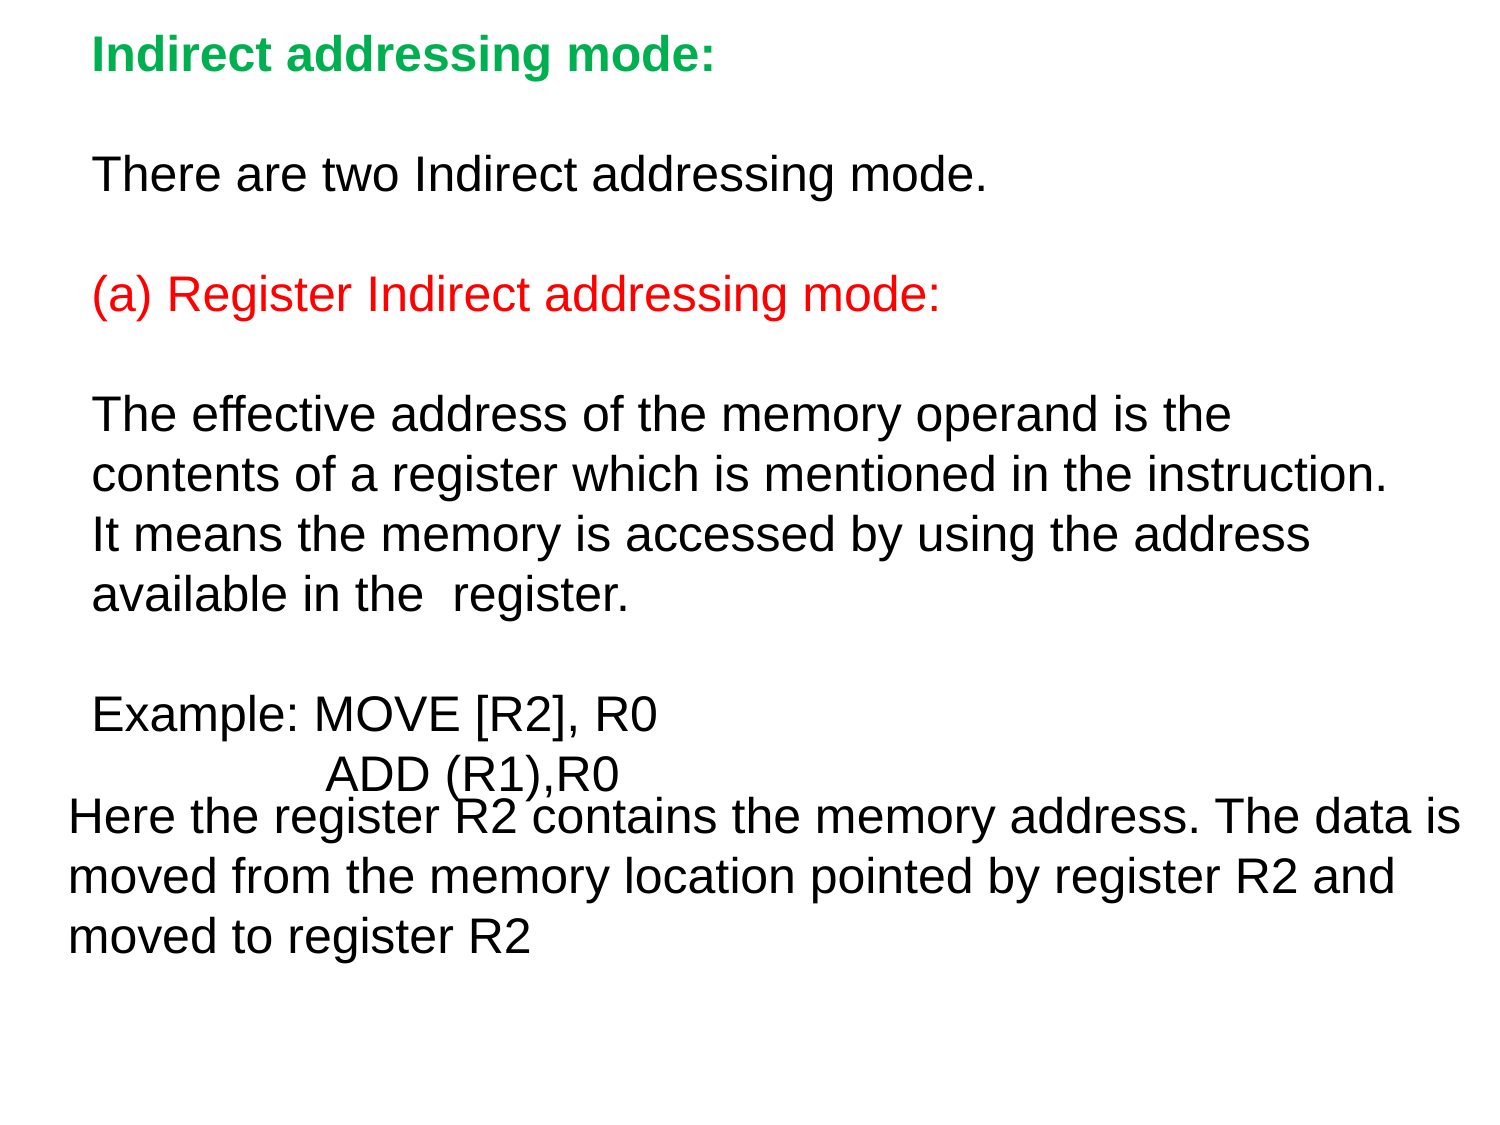

Indirect addressing mode:

There are two Indirect addressing mode.

(a) Register Indirect addressing mode:

The effective address of the memory operand is the contents of a register which is mentioned in the instruction. It means the memory is accessed by using the address available in the  register.

Example: MOVE [R2], R0
	      ADD (R1),R0

Here the register R2 contains the memory address. The data is moved from the memory location pointed by register R2 and moved to register R2